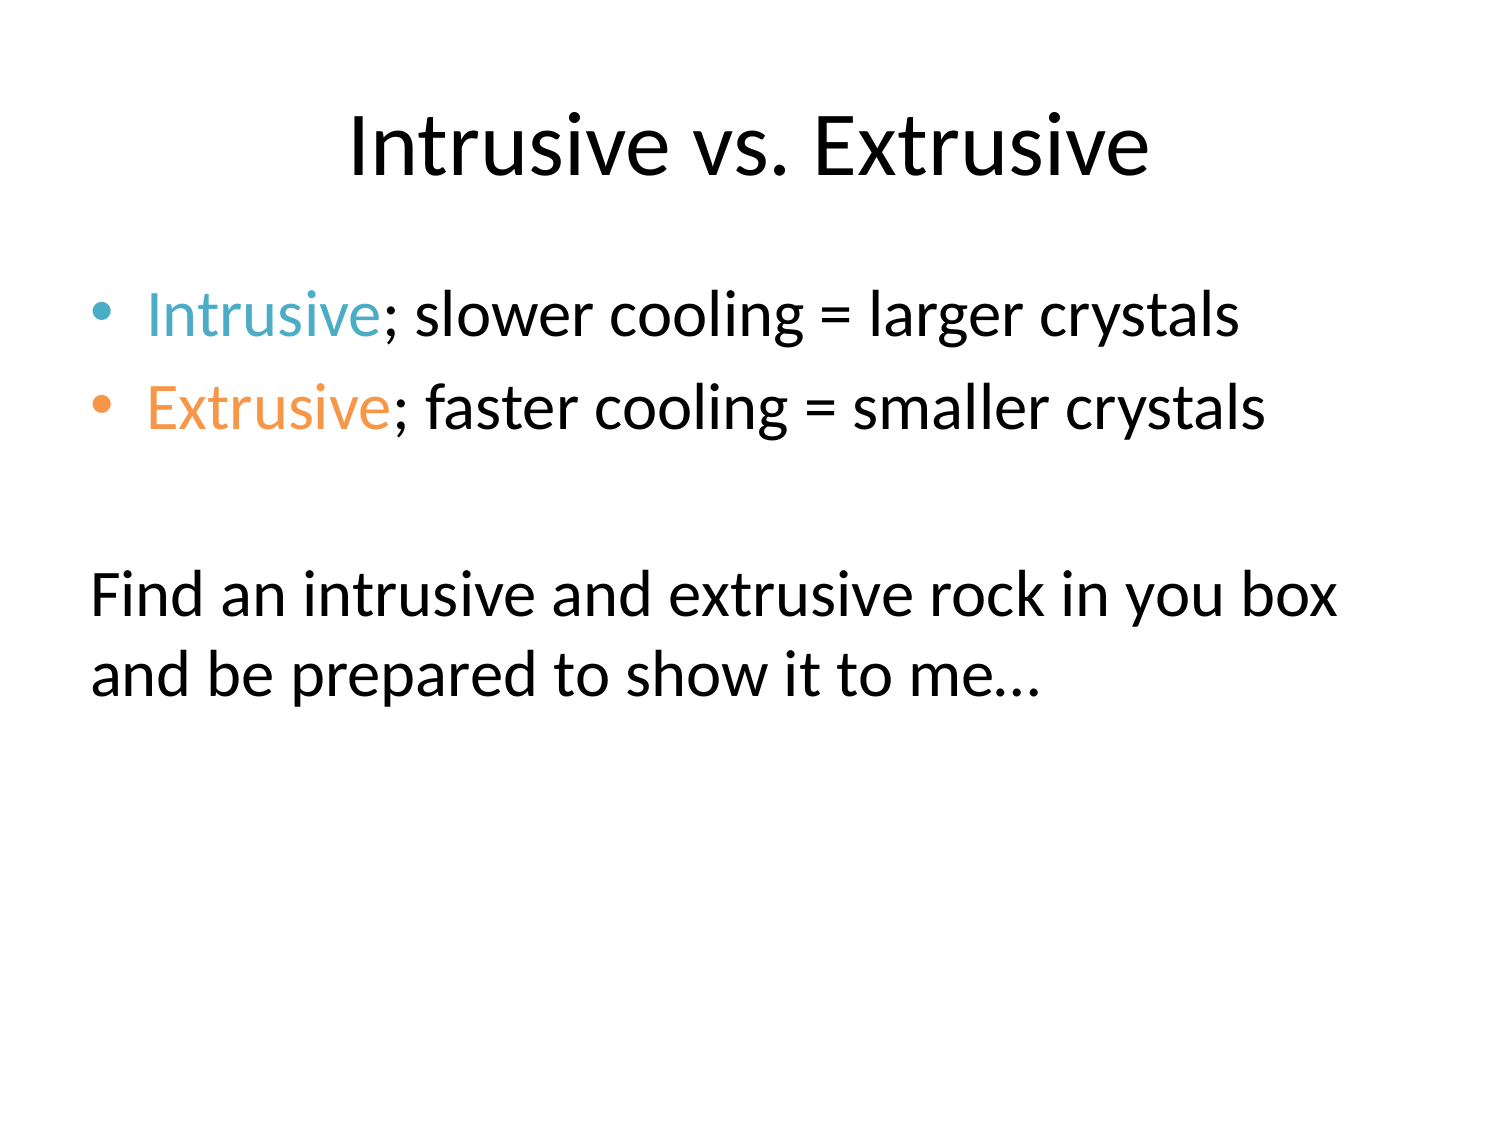

# Intrusive vs. Extrusive
Intrusive; slower cooling = larger crystals
Extrusive; faster cooling = smaller crystals

Find an intrusive and extrusive rock in you box and be prepared to show it to me…